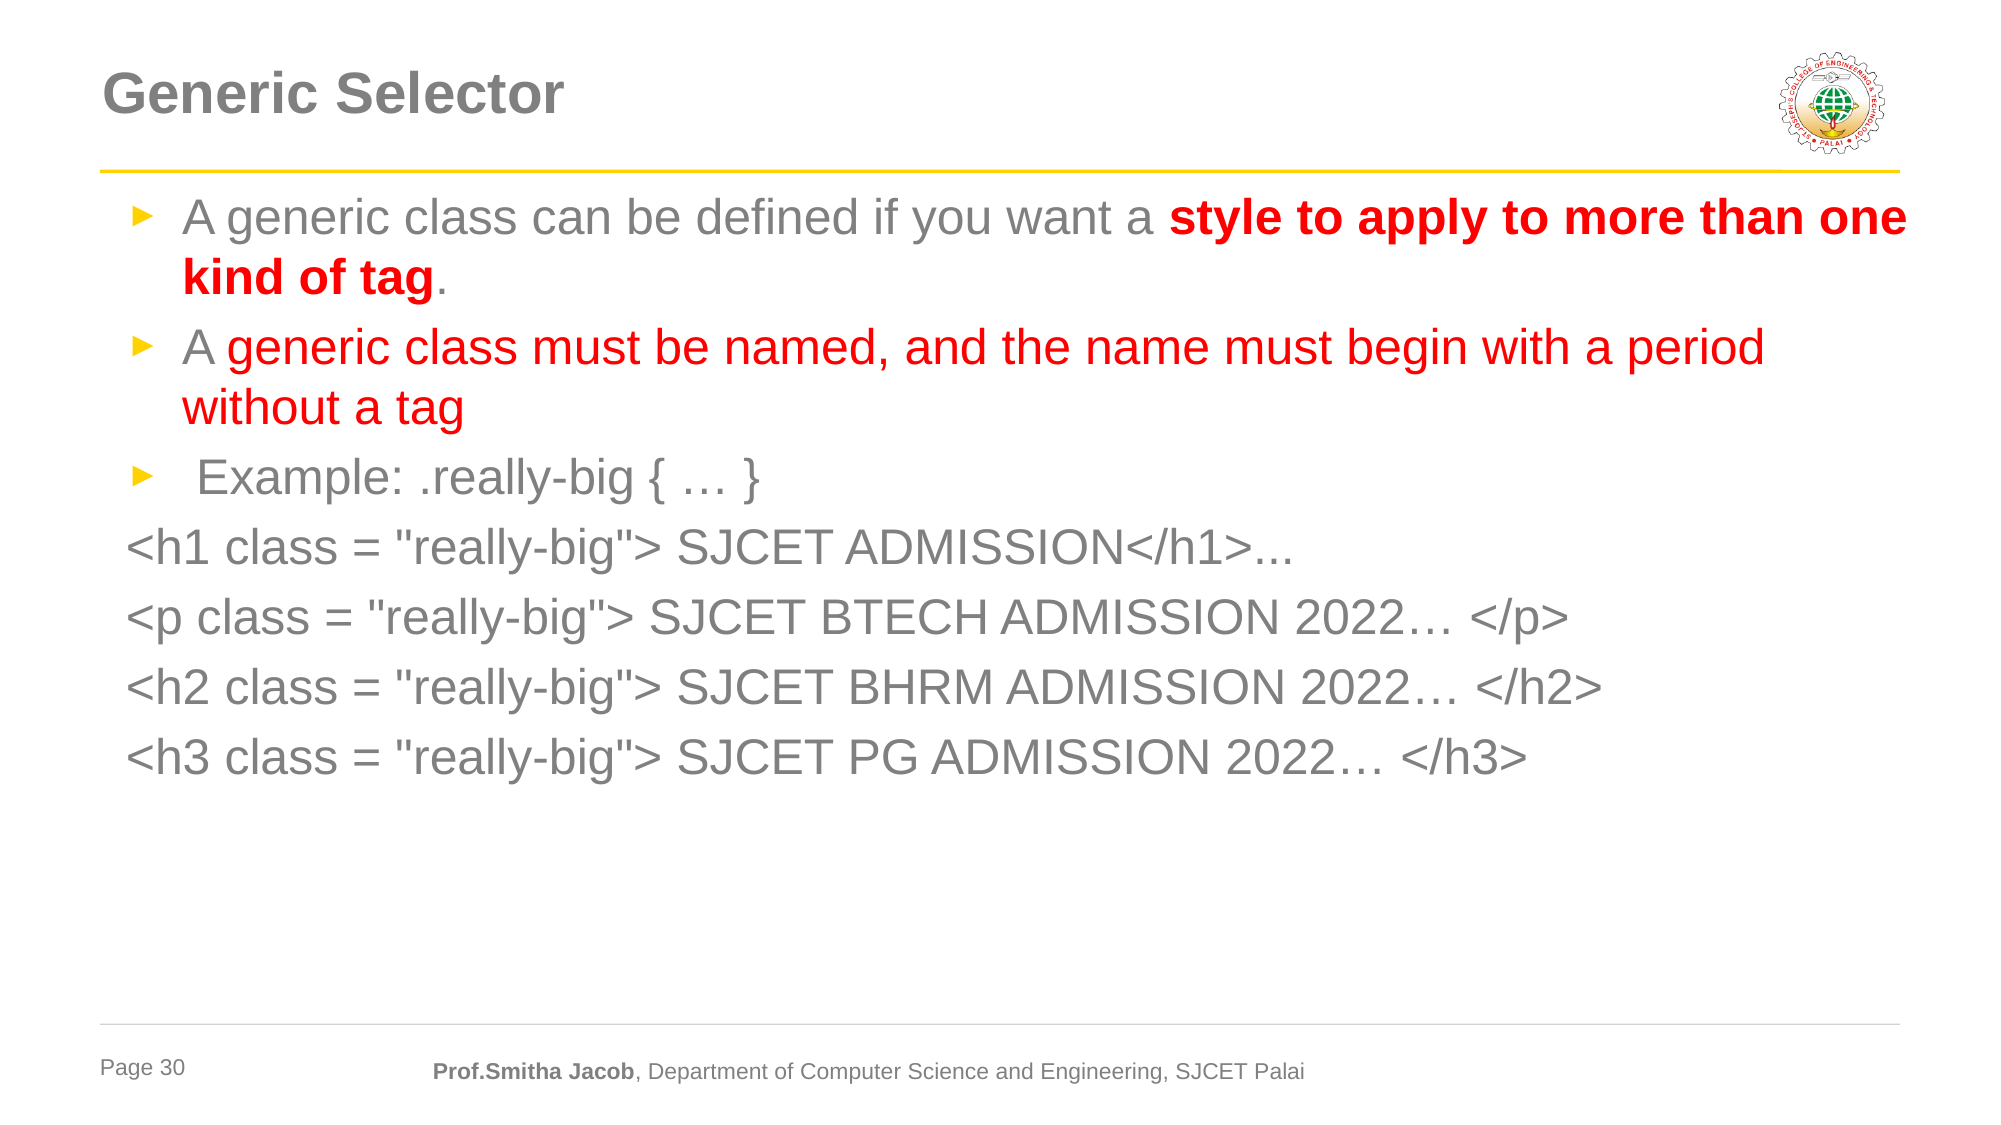

# Generic Selector
A generic class can be defined if you want a style to apply to more than one kind of tag.
A generic class must be named, and the name must begin with a period without a tag
 Example: .really-big { … }
<h1 class = "really-big"> SJCET ADMISSION</h1>...
<p class = "really-big"> SJCET BTECH ADMISSION 2022… </p>
<h2 class = "really-big"> SJCET BHRM ADMISSION 2022… </h2>
<h3 class = "really-big"> SJCET PG ADMISSION 2022… </h3>